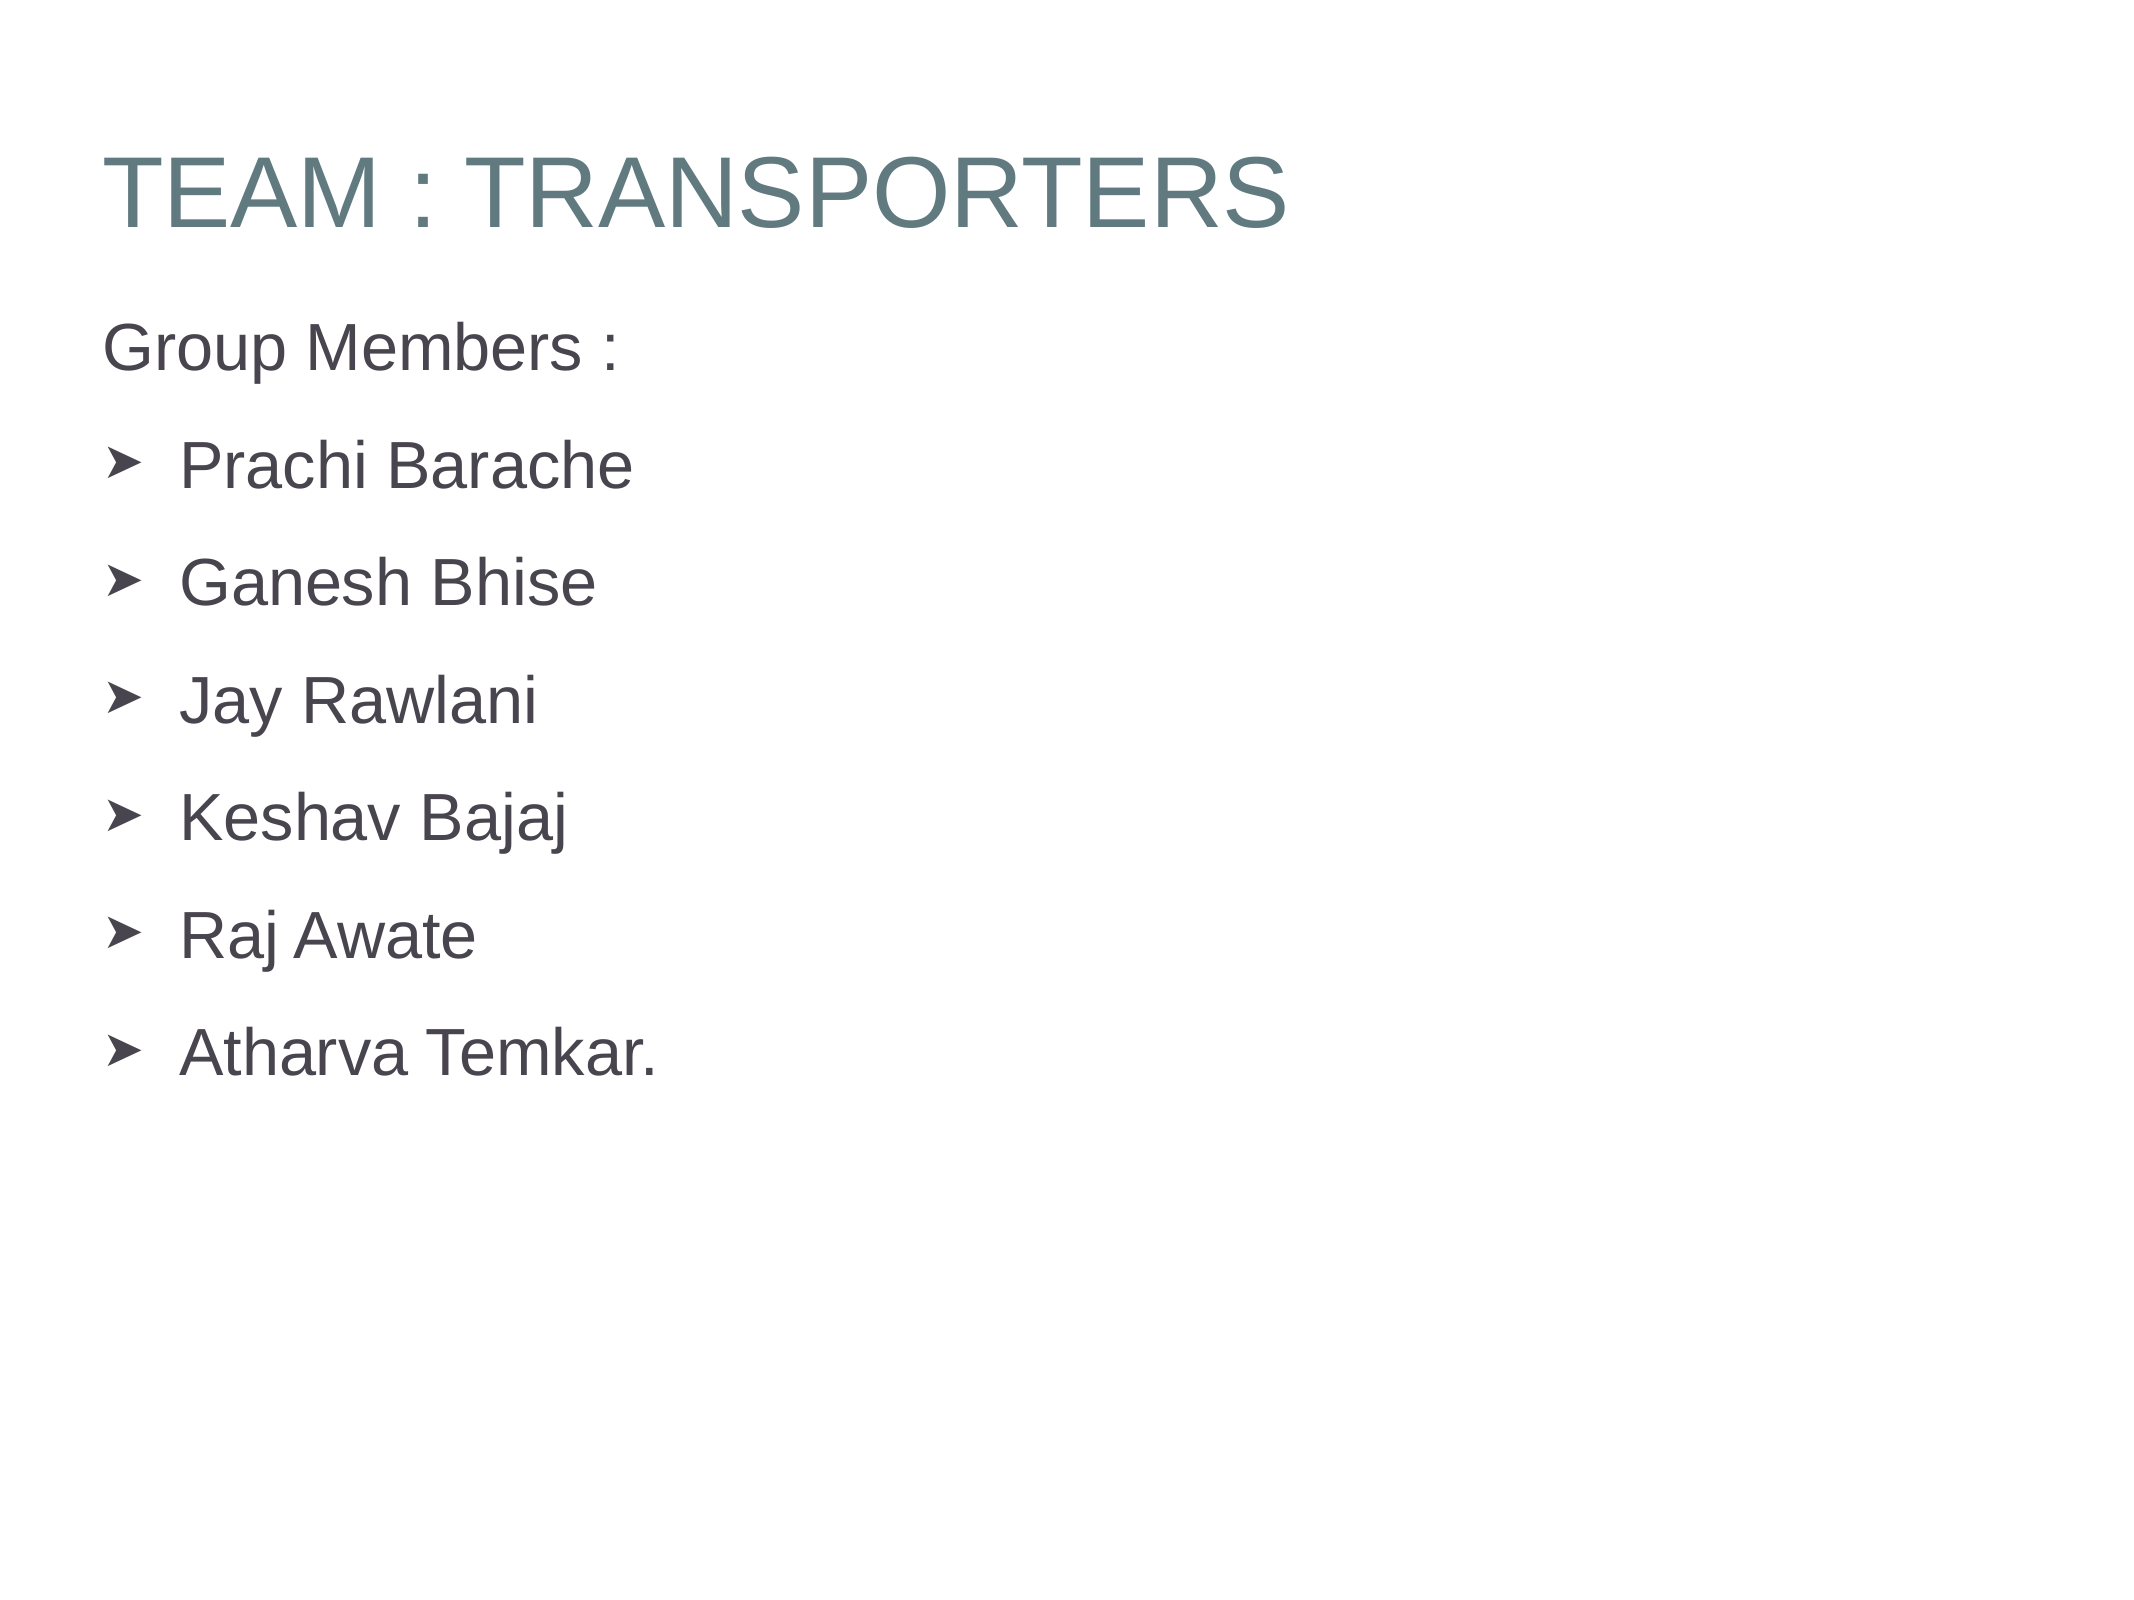

# Team : Transporters

Group Members :
Prachi Barache
Ganesh Bhise
Jay Rawlani
Keshav Bajaj
Raj Awate
Atharva Temkar.